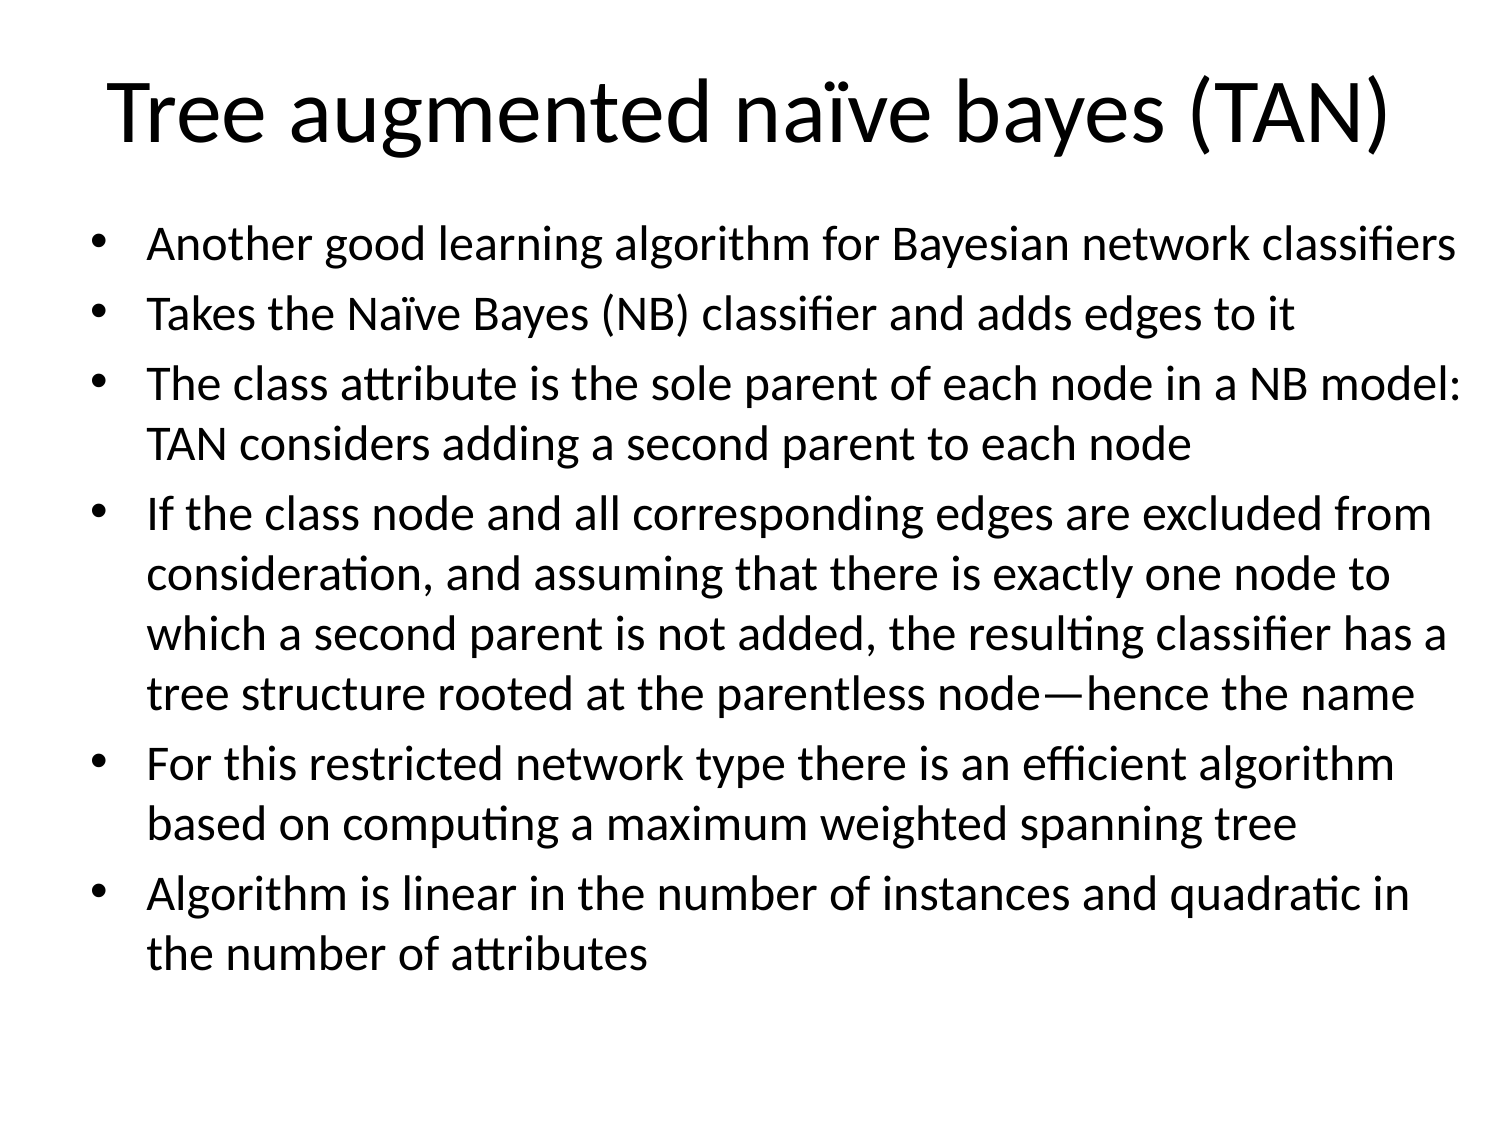

# Tree augmented naïve bayes (TAN)
Another good learning algorithm for Bayesian network classifiers
Takes the Naïve Bayes (NB) classifier and adds edges to it
The class attribute is the sole parent of each node in a NB model: TAN considers adding a second parent to each node
If the class node and all corresponding edges are excluded from consideration, and assuming that there is exactly one node to which a second parent is not added, the resulting classifier has a tree structure rooted at the parentless node—hence the name
For this restricted network type there is an efficient algorithm based on computing a maximum weighted spanning tree
Algorithm is linear in the number of instances and quadratic in the number of attributes